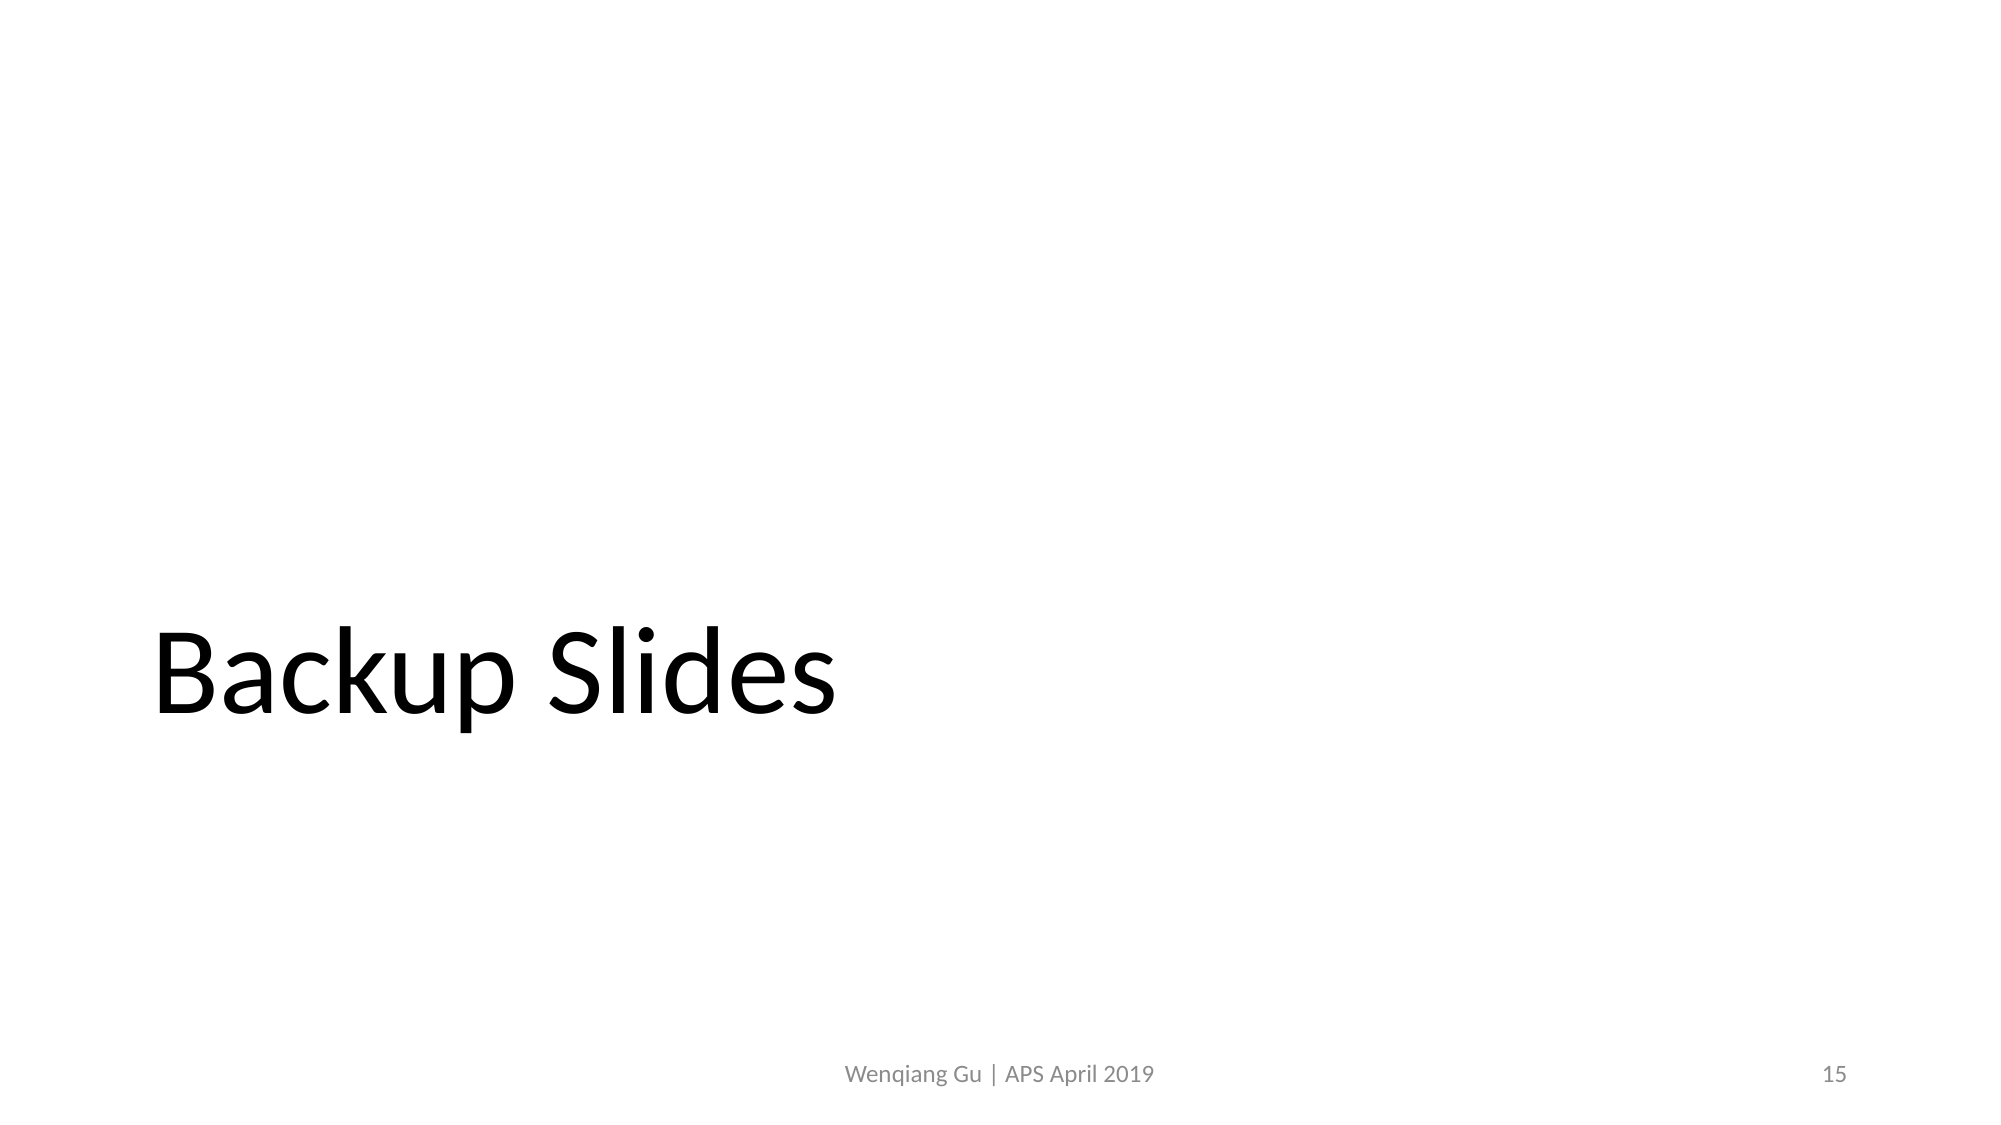

# Backup Slides

Wenqiang Gu | APS April 2019
15